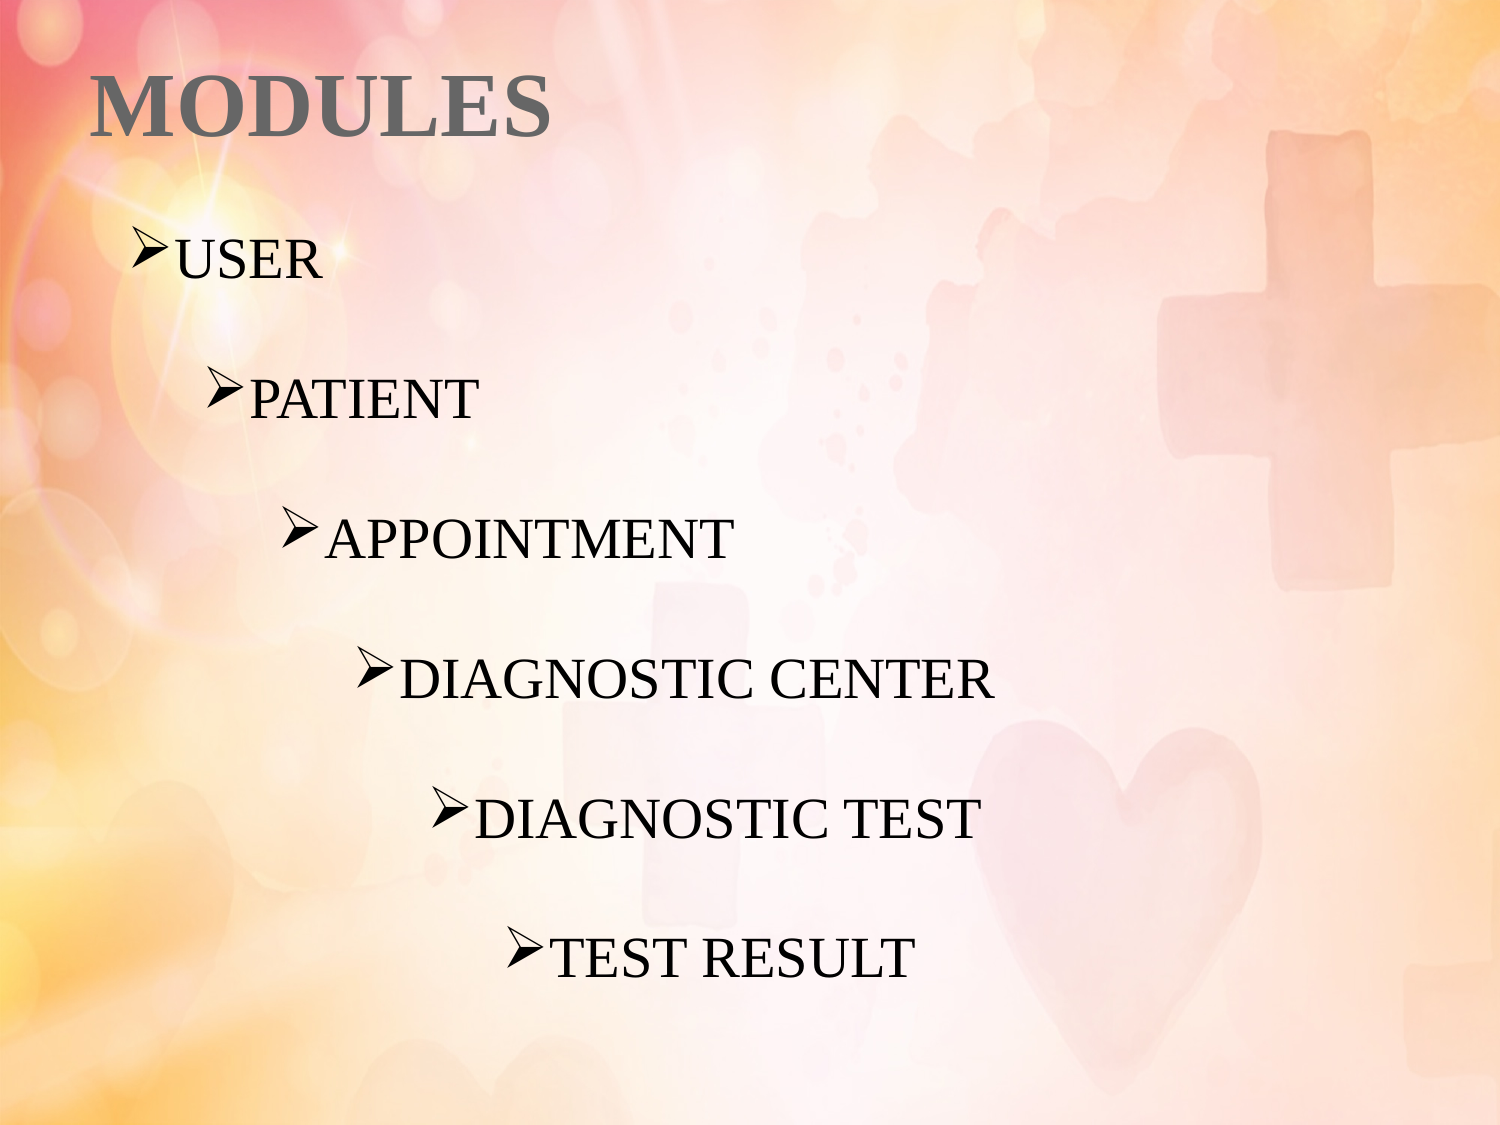

MODULES
USER

PATIENT

APPOINTMENT

DIAGNOSTIC CENTER

DIAGNOSTIC TEST

TEST RESULT